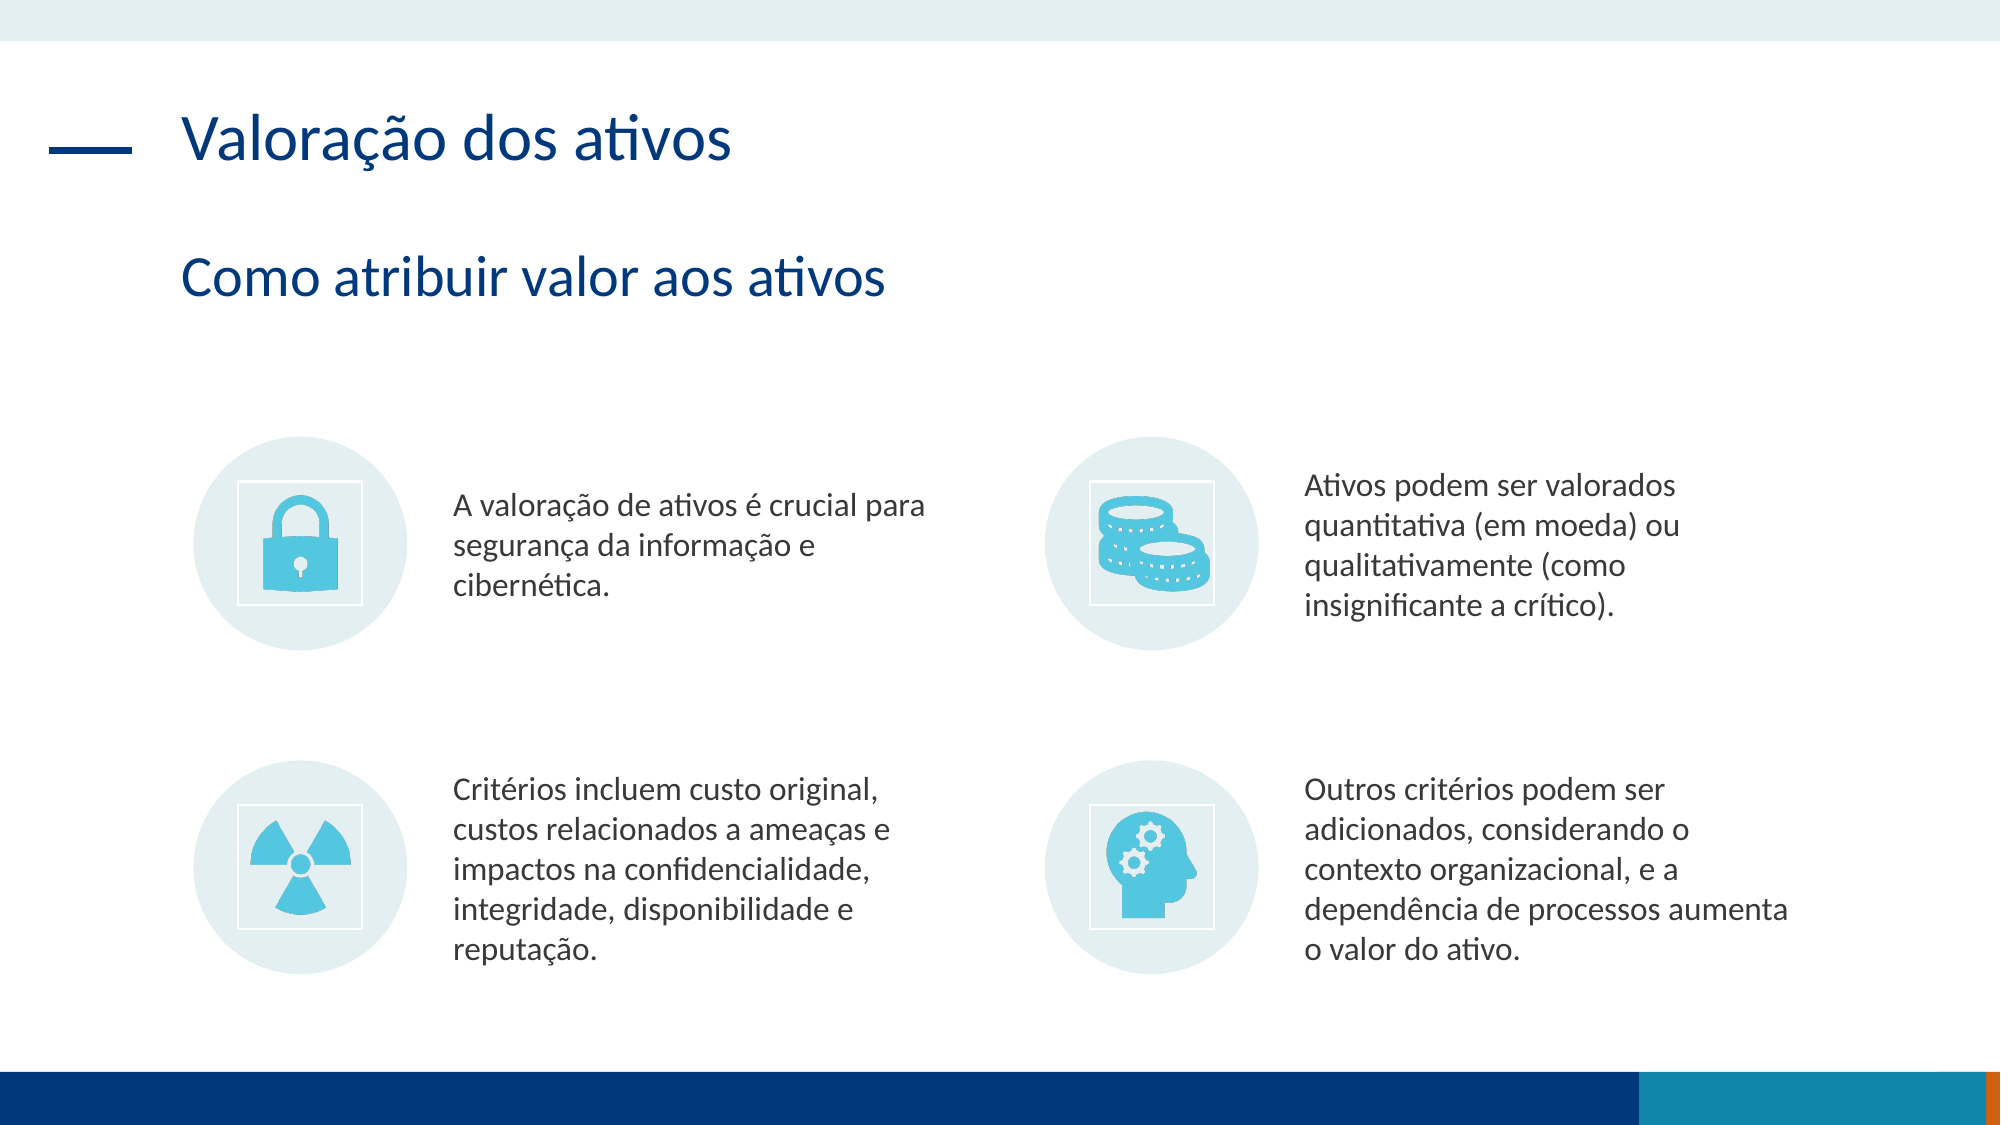

Valoração dos ativos

Como atribuir valor aos ativos

A valoração de ativos é crucial para segurança da informação e cibernética.
Ativos podem ser valorados quantitativa (em moeda) ou qualitativamente (como insignificante a crítico).
Critérios incluem custo original, custos relacionados a ameaças e impactos na confidencialidade, integridade, disponibilidade e reputação.
Outros critérios podem ser adicionados, considerando o contexto organizacional, e a dependência de processos aumenta o valor do ativo.